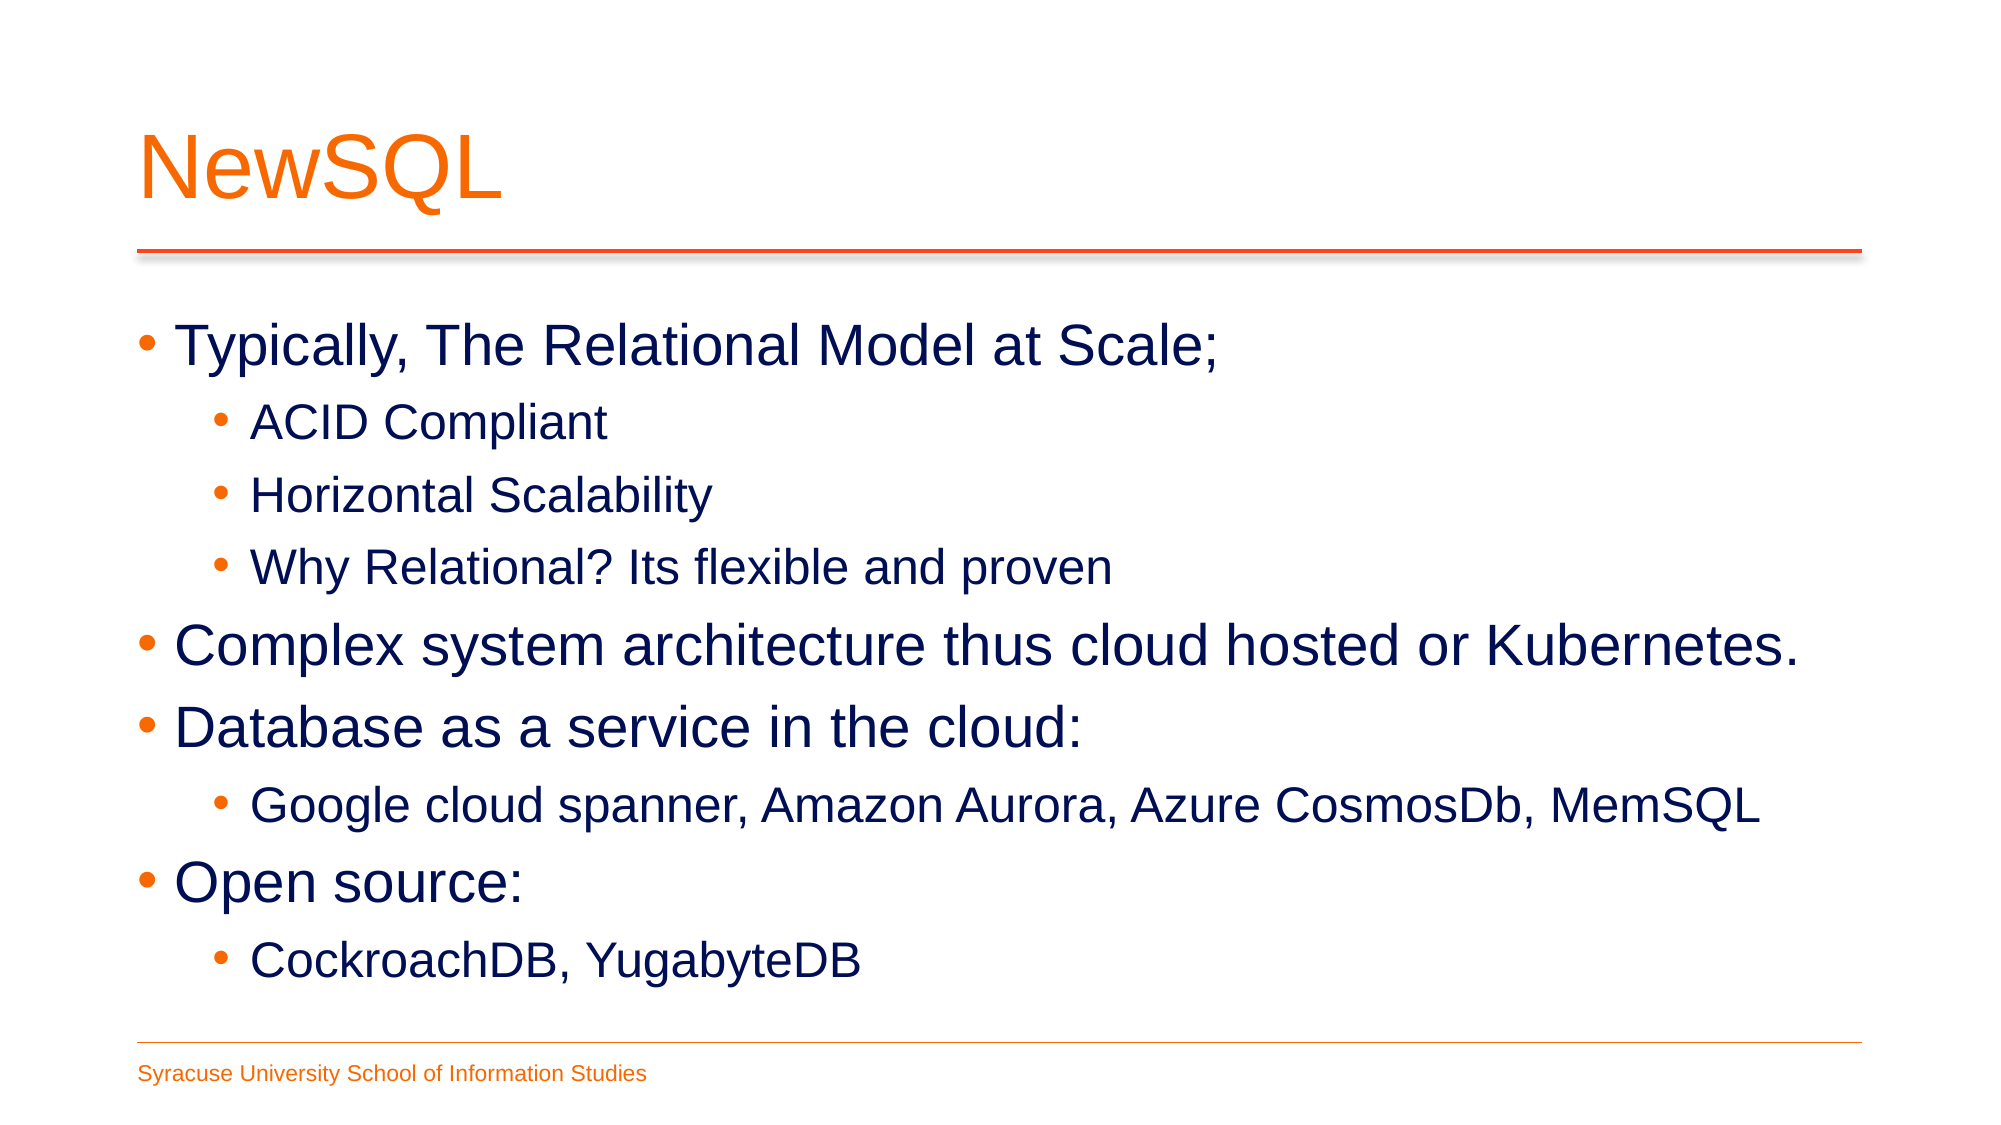

# NewSQL
Typically, The Relational Model at Scale;
ACID Compliant
Horizontal Scalability
Why Relational? Its flexible and proven
Complex system architecture thus cloud hosted or Kubernetes.
Database as a service in the cloud:
Google cloud spanner, Amazon Aurora, Azure CosmosDb, MemSQL
Open source:
CockroachDB, YugabyteDB